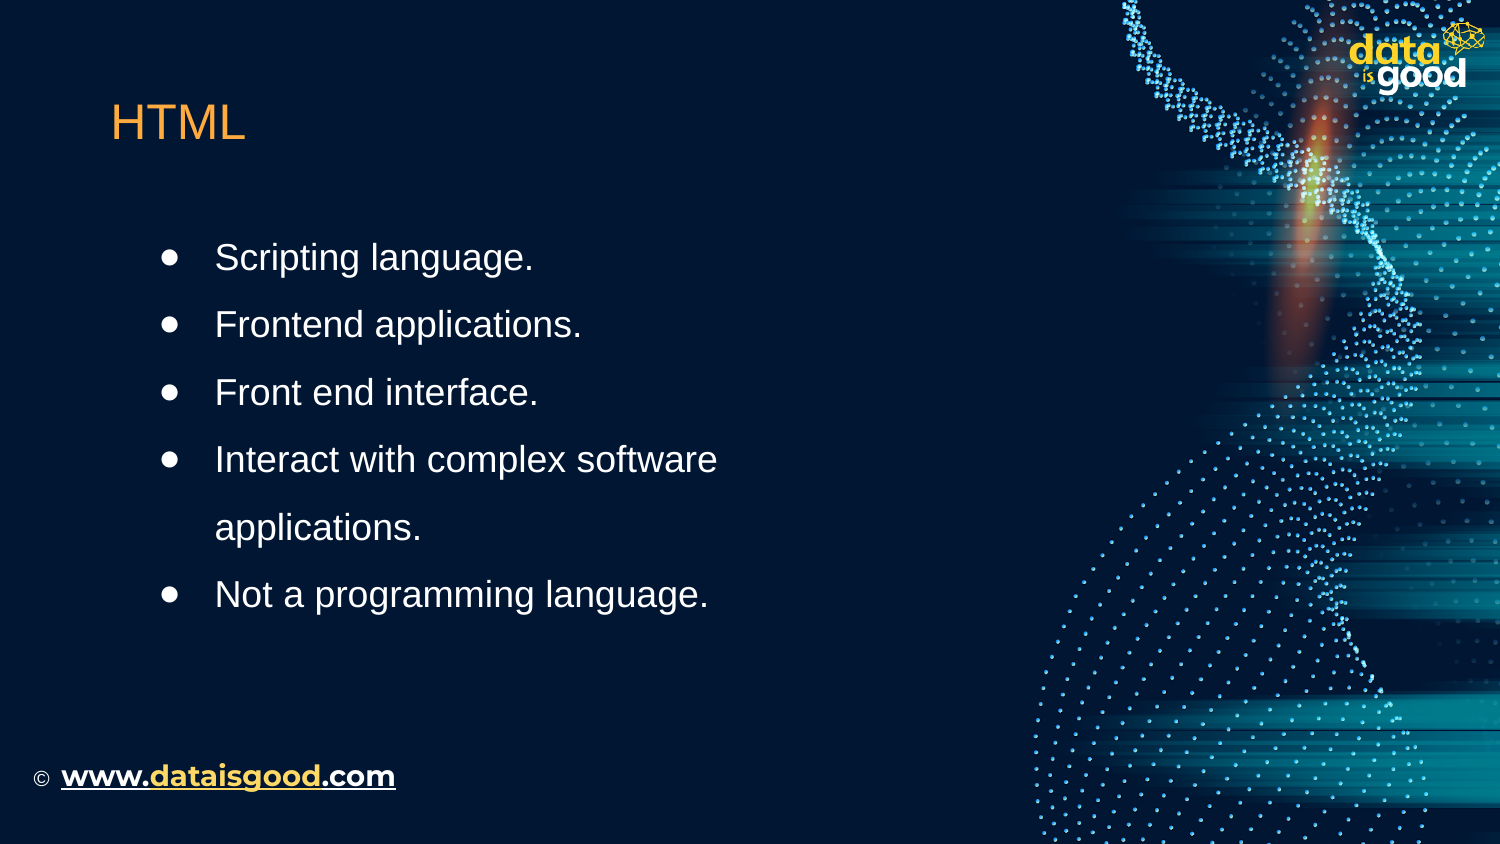

# HTML
Scripting language.
Frontend applications.
Front end interface.
Interact with complex software applications.
Not a programming language.